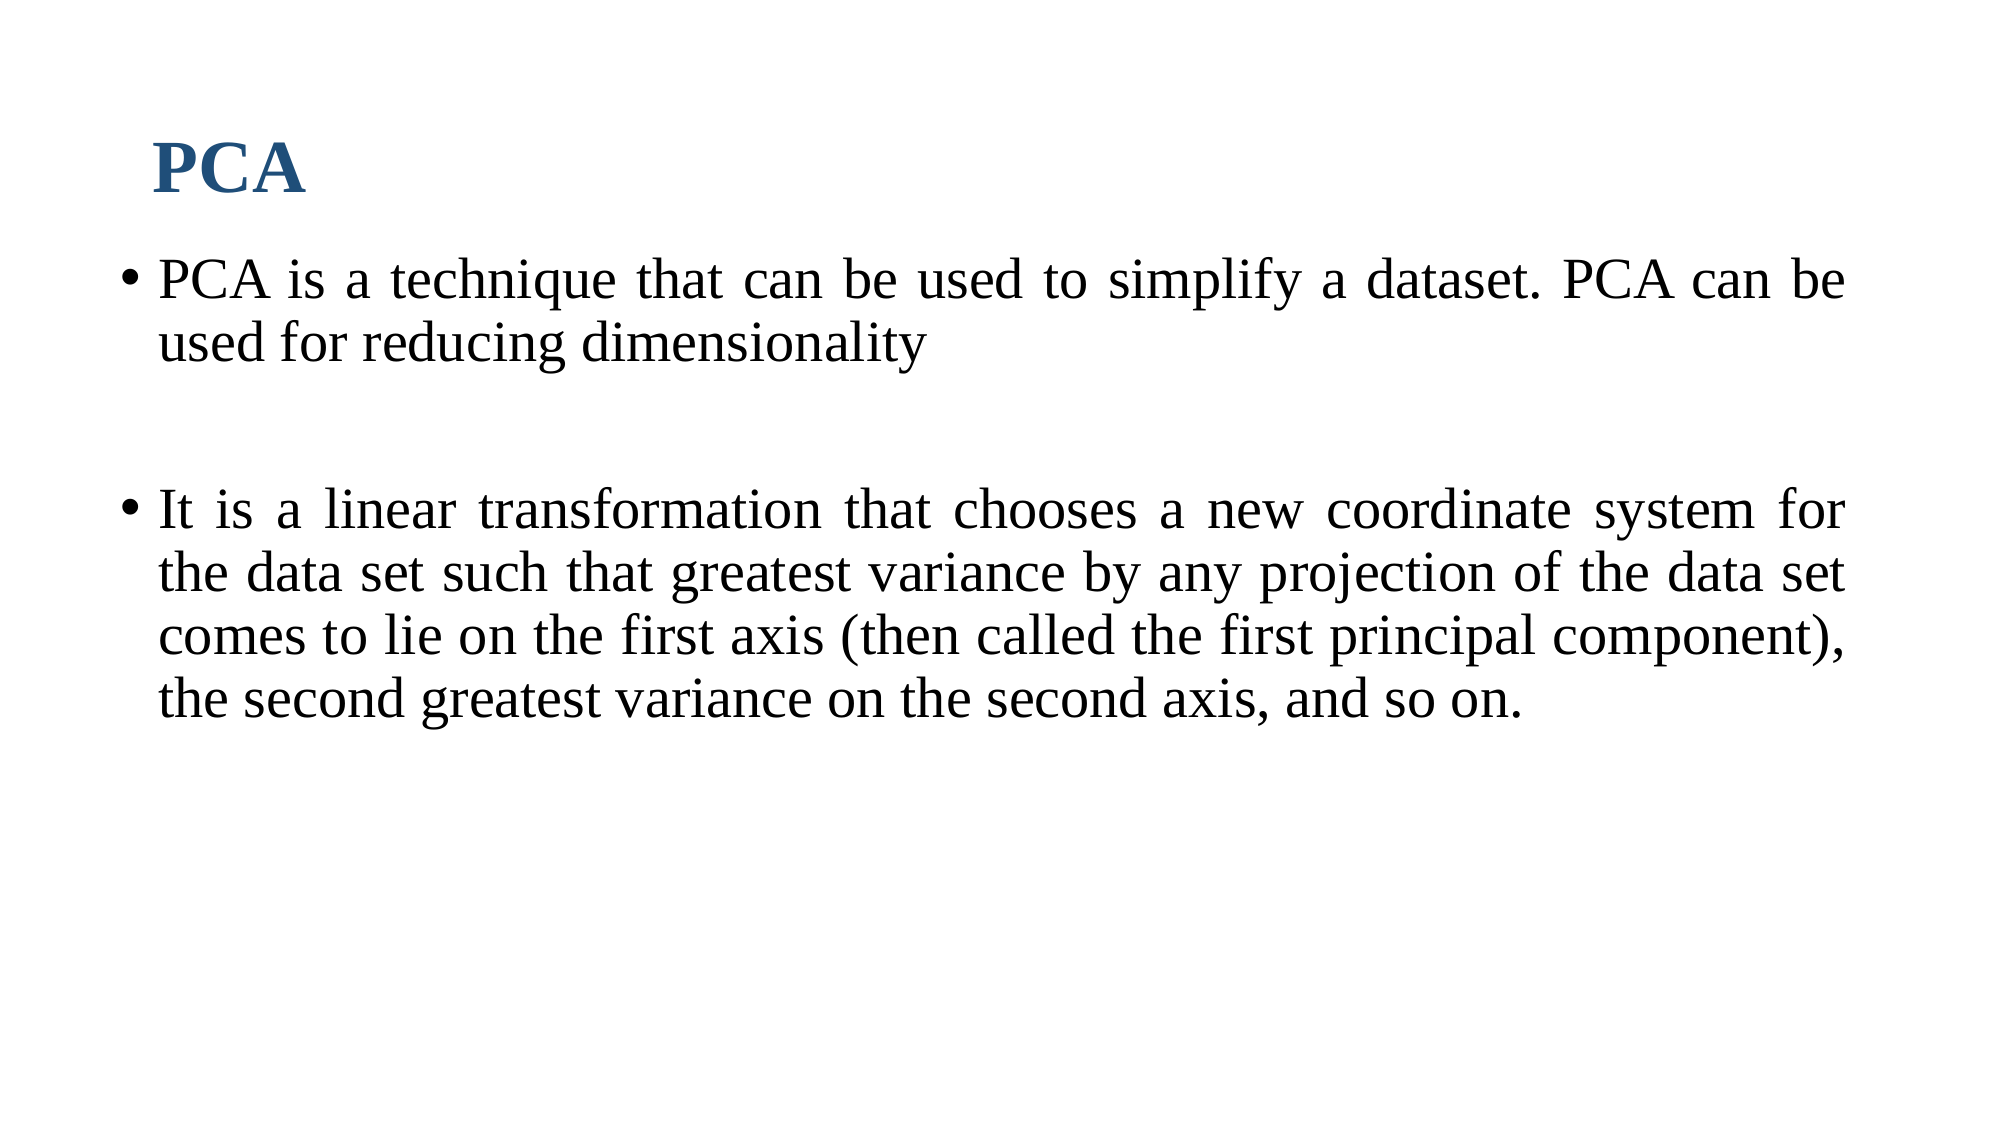

# PCA
PCA is a technique that can be used to simplify a dataset. PCA can be used for reducing dimensionality

It is a linear transformation that chooses a new coordinate system for the data set such that greatest variance by any projection of the data set comes to lie on the first axis (then called the first principal component), the second greatest variance on the second axis, and so on.

116